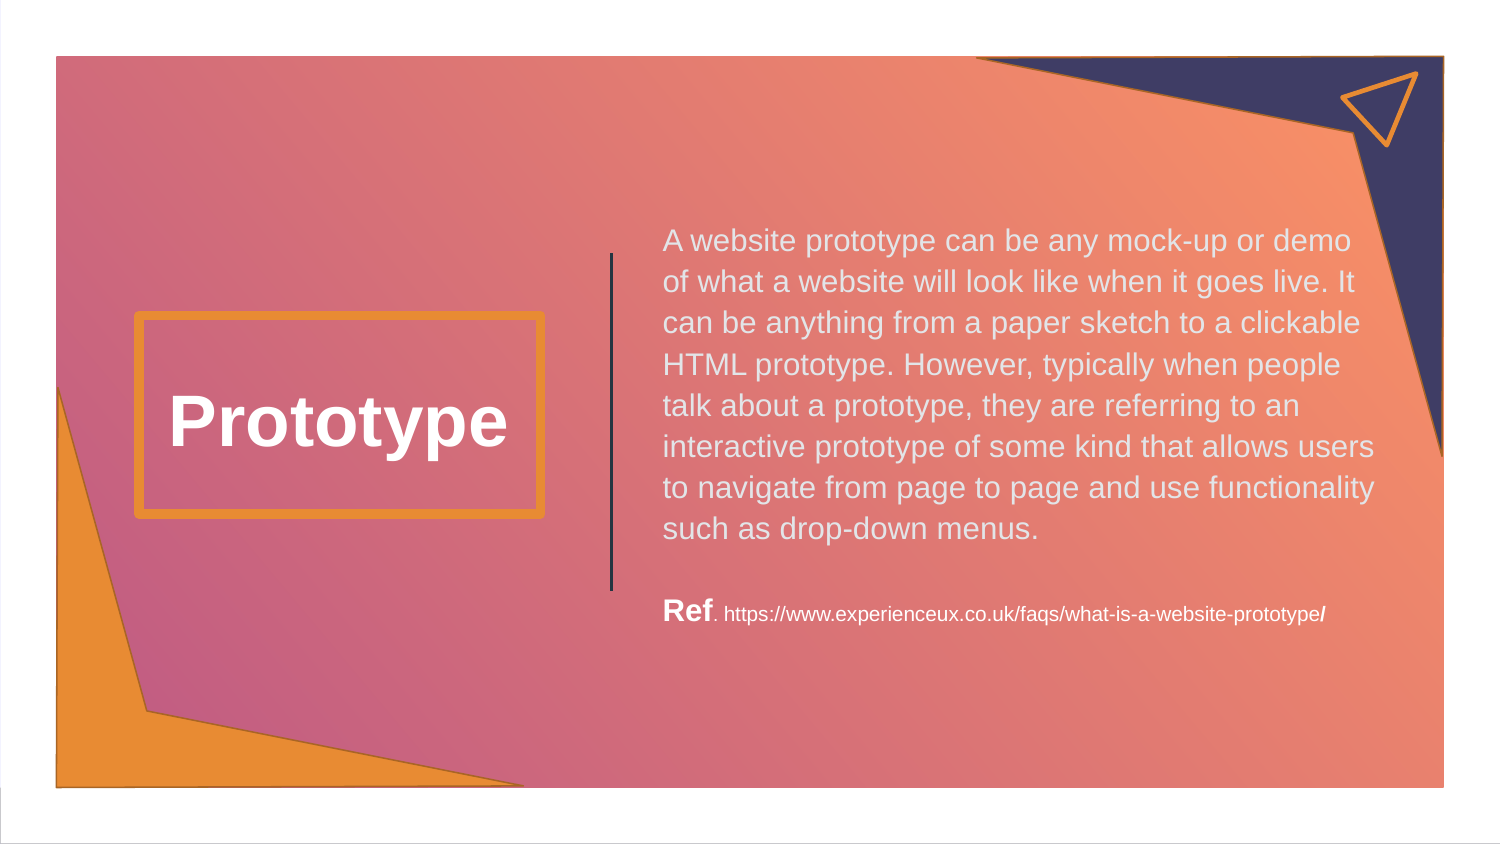

A website prototype can be any mock-up or demo of what a website will look like when it goes live. It can be anything from a paper sketch to a clickable HTML prototype. However, typically when people talk about a prototype, they are referring to an interactive prototype of some kind that allows users to navigate from page to page and use functionality such as drop-down menus.

Ref. https://www.experienceux.co.uk/faqs/what-is-a-website-prototype/
# Prototype